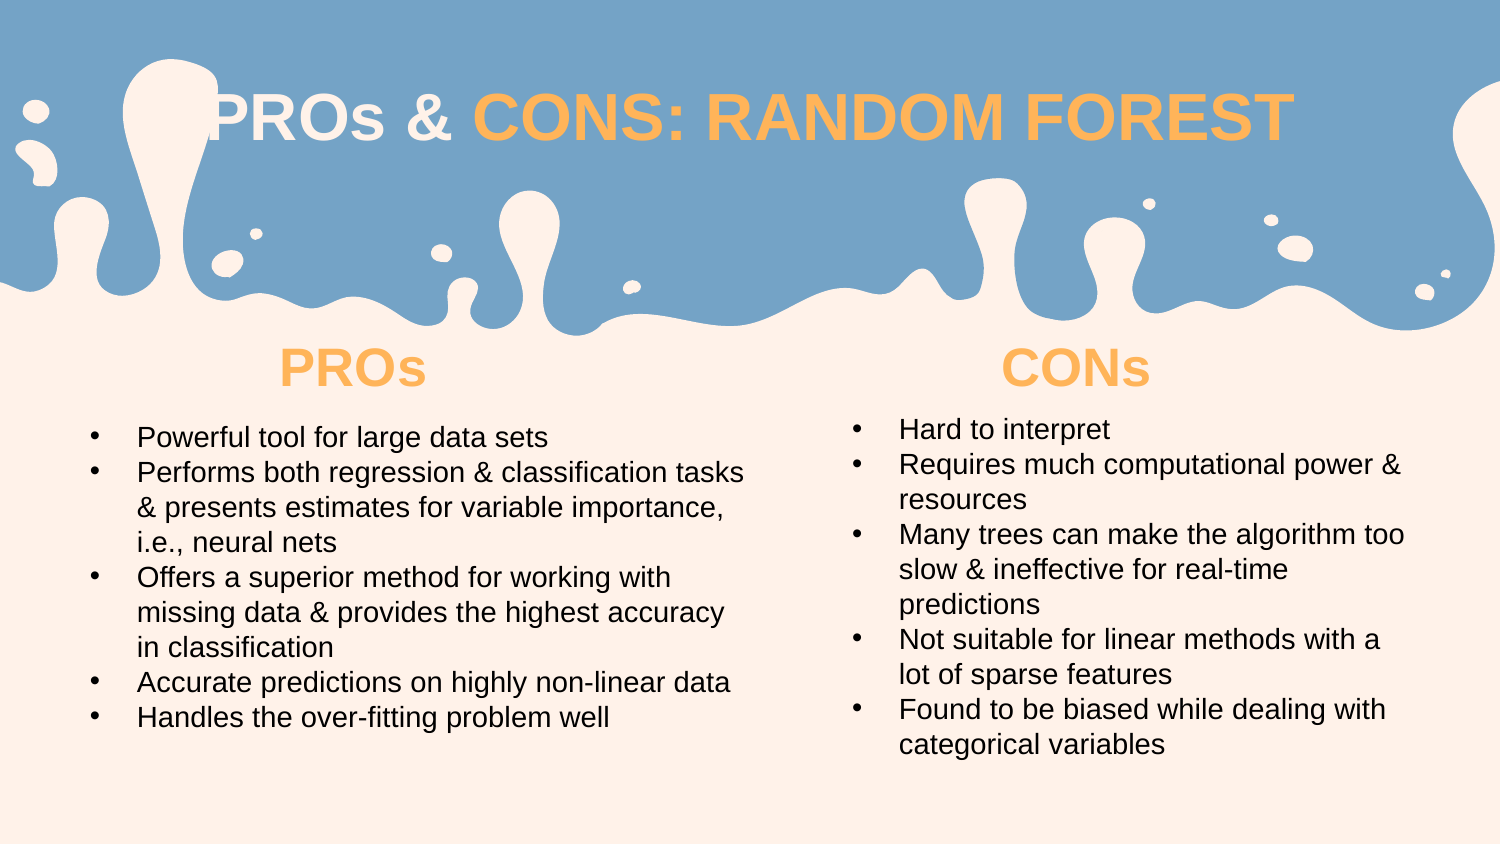

# PROs & CONS: RANDOM FOREST
PROs
CONs
Hard to interpret​
Requires much computational power & resources
Many trees can make the algorithm too slow & ineffective for real-time predictions
Not suitable for linear methods with a lot of sparse features​
Found to be biased while dealing with categorical variables
Powerful tool for large data sets​
Performs both regression & classification tasks​ & presents estimates for variable importance, i.e., neural nets​
Offers a superior method for working with missing data​ & provides the highest accuracy in classification​
Accurate predictions on highly non-linear data​
Handles the over-fitting problem well